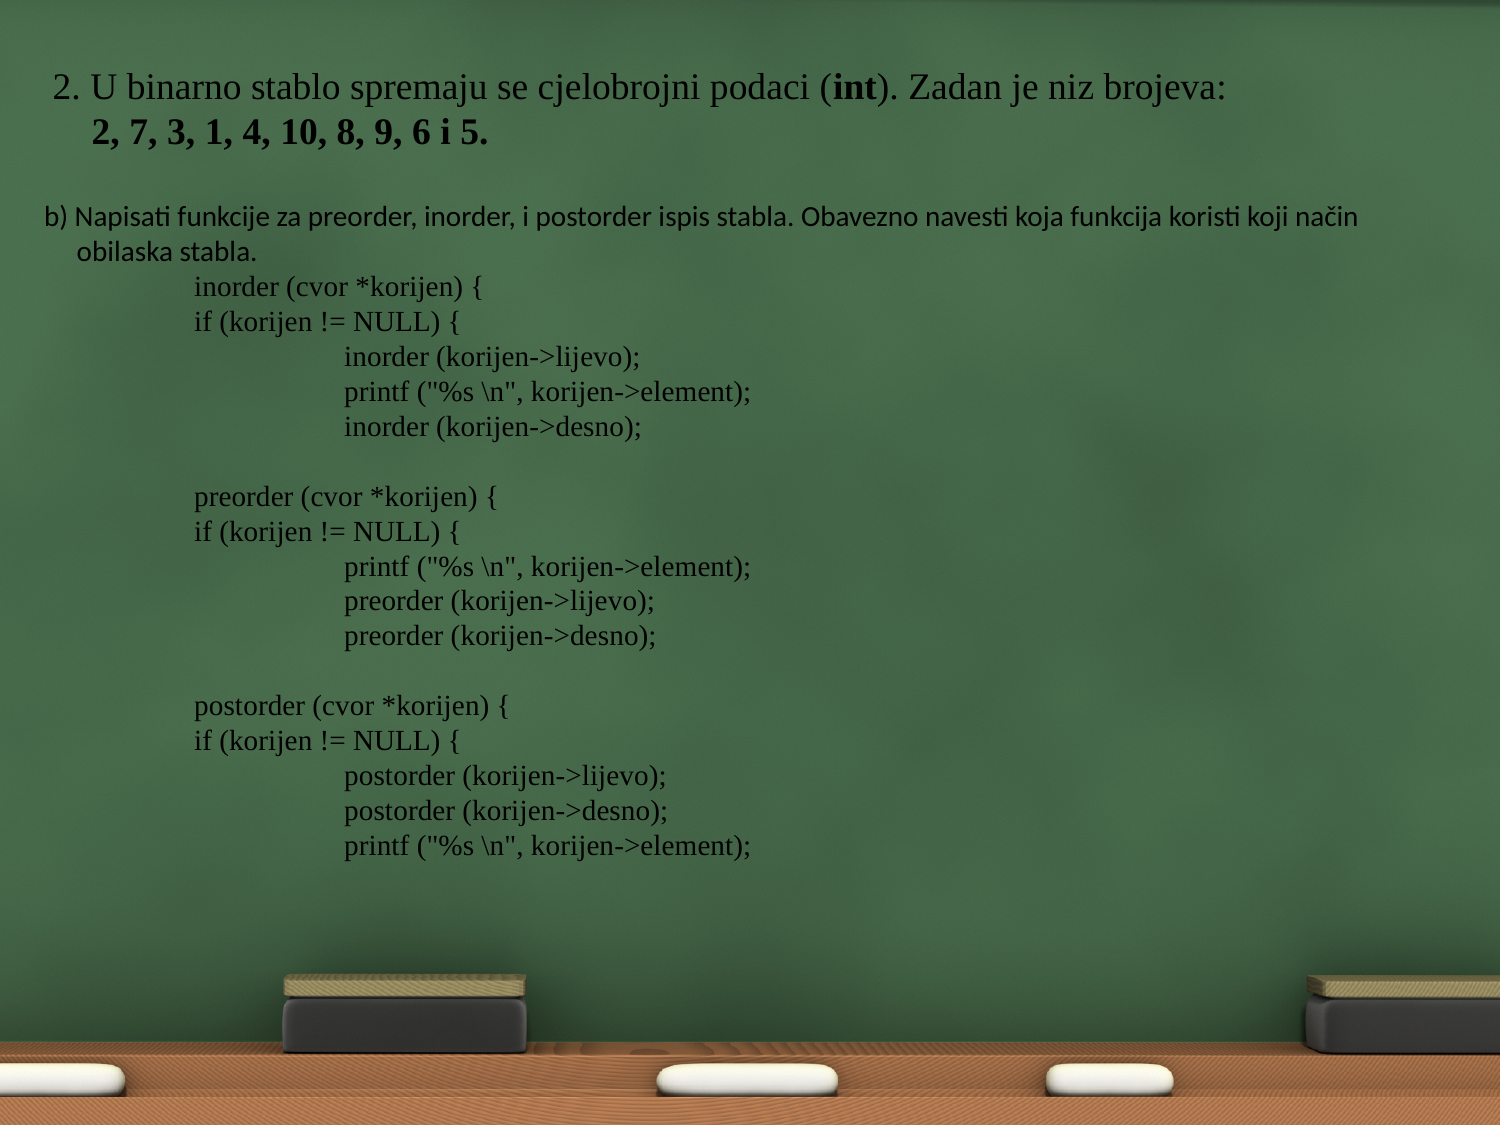

2. U binarno stablo spremaju se cjelobrojni podaci (int). Zadan je niz brojeva:
     2, 7, 3, 1, 4, 10, 8, 9, 6 i 5.

b) Napisati funkcije za preorder, inorder, i postorder ispis stabla. Obavezno navesti koja funkcija koristi koji način
     obilaska stabla.
	inorder (cvor *korijen) {
	if (korijen != NULL) {
		inorder (korijen->lijevo);
		printf ("%s \n", korijen->element);
		inorder (korijen->desno);

	preorder (cvor *korijen) {
	if (korijen != NULL) {
		printf ("%s \n", korijen->element);
		preorder (korijen->lijevo);
		preorder (korijen->desno);

	postorder (cvor *korijen) {
	if (korijen != NULL) {
		postorder (korijen->lijevo);
		postorder (korijen->desno);
		printf ("%s \n", korijen->element);